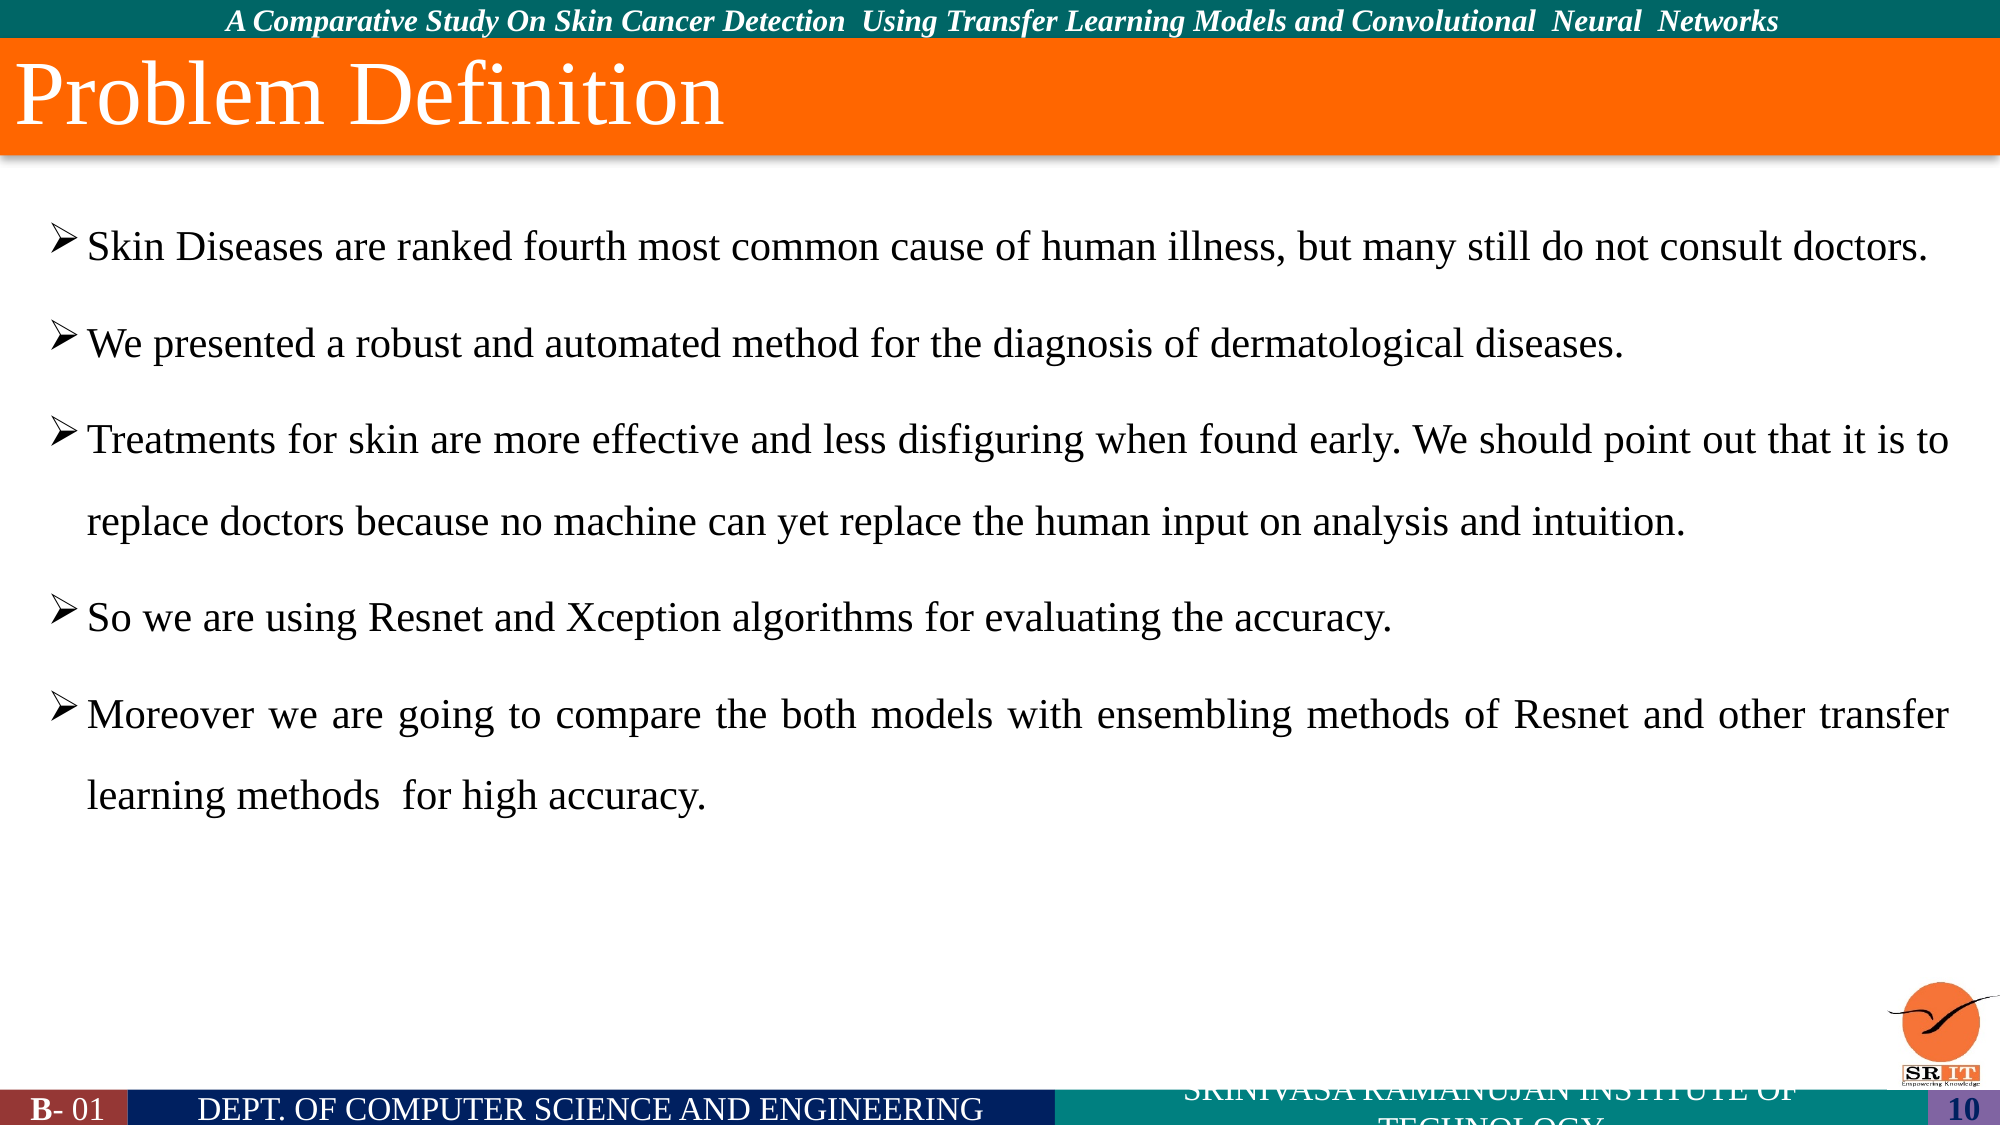

# Problem Definition
Skin Diseases are ranked fourth most common cause of human illness, but many still do not consult doctors.
We presented a robust and automated method for the diagnosis of dermatological diseases.
Treatments for skin are more effective and less disfiguring when found early. We should point out that it is to replace doctors because no machine can yet replace the human input on analysis and intuition.
So we are using Resnet and Xception algorithms for evaluating the accuracy.
Moreover we are going to compare the both models with ensembling methods of Resnet and other transfer learning methods  for high accuracy.